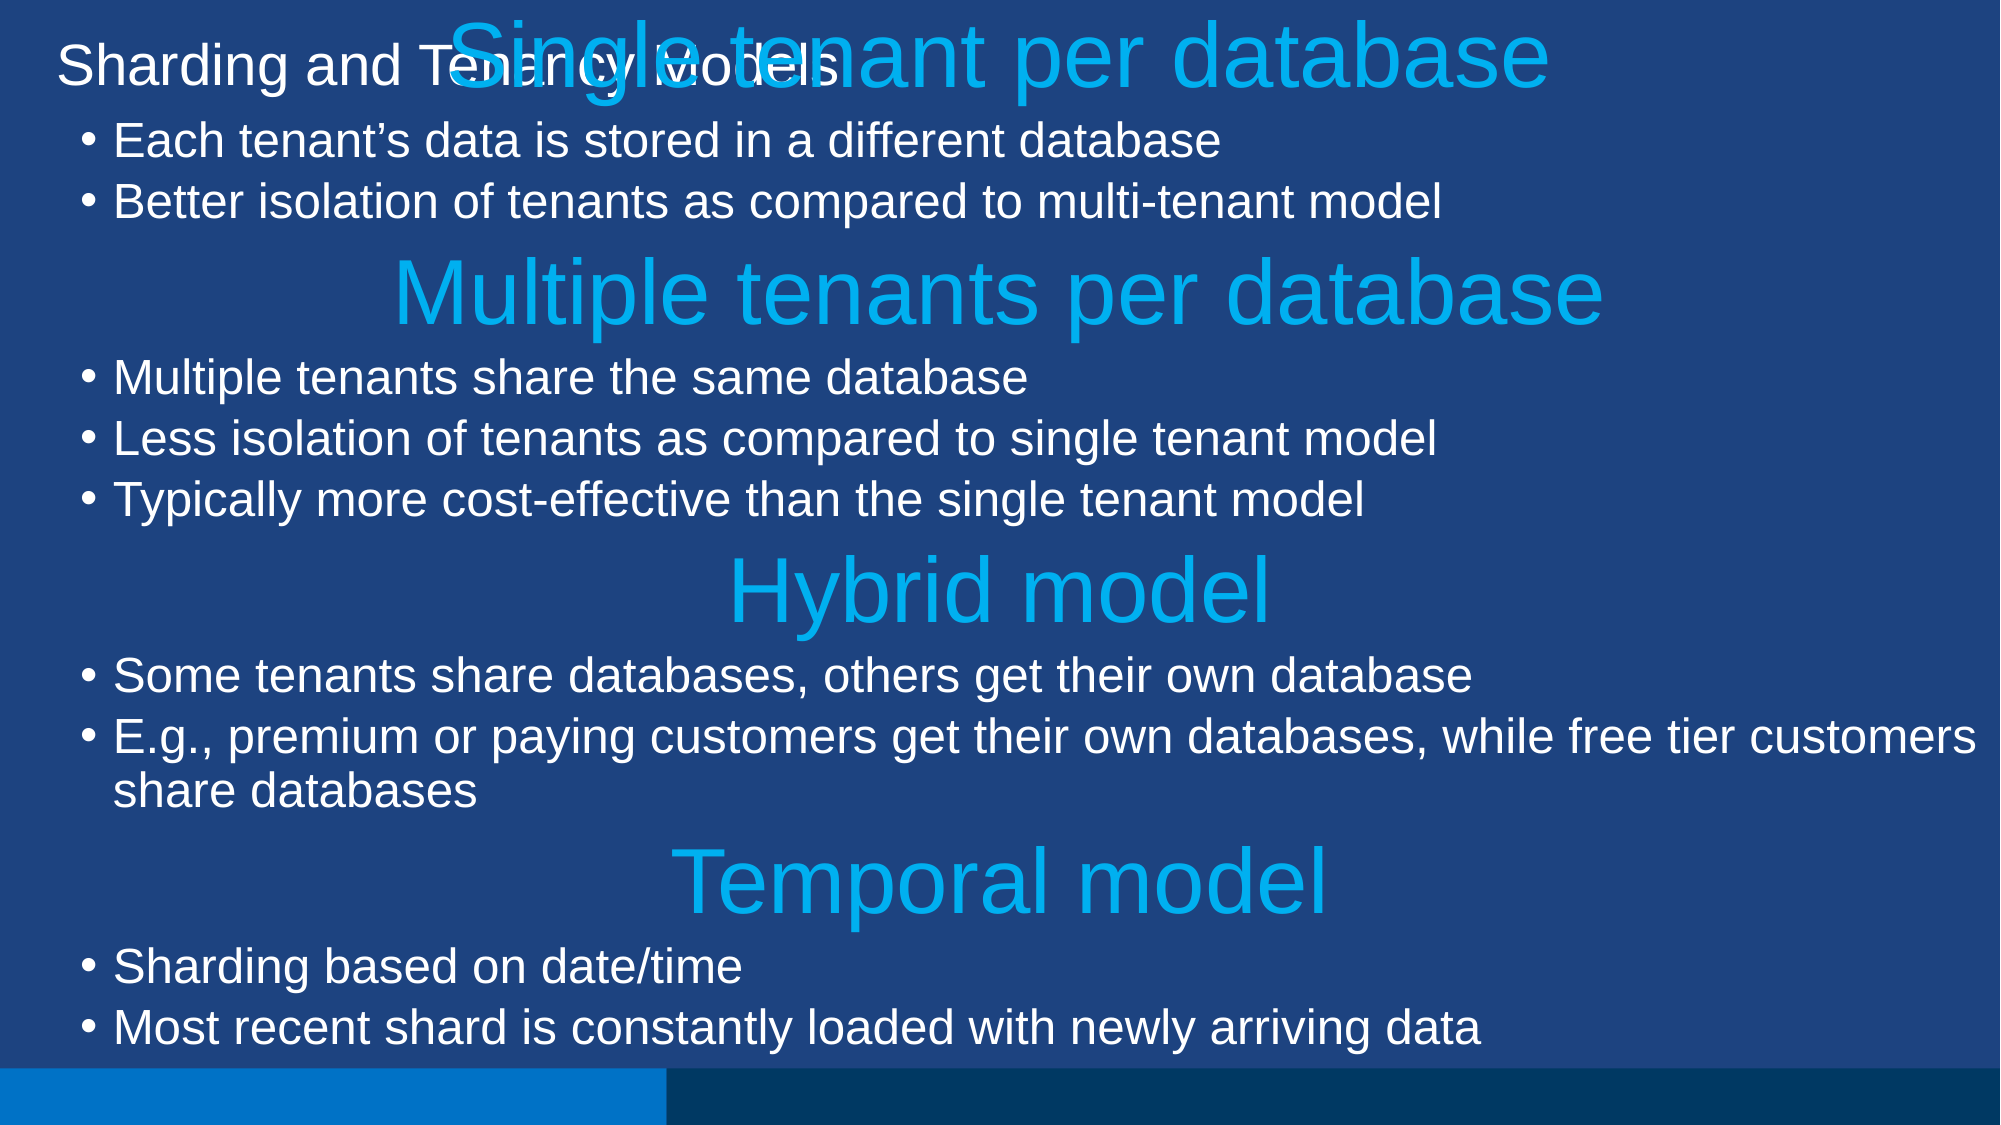

# Sharding and Tenancy Models
Single tenant per database
Each tenant’s data is stored in a different database
Better isolation of tenants as compared to multi-tenant model
Multiple tenants per database
Multiple tenants share the same database
Less isolation of tenants as compared to single tenant model
Typically more cost-effective than the single tenant model
Hybrid model
Some tenants share databases, others get their own database
E.g., premium or paying customers get their own databases, while free tier customers share databases
Temporal model
Sharding based on date/time
Most recent shard is constantly loaded with newly arriving data
New shards added when current most recent shard nears capacity